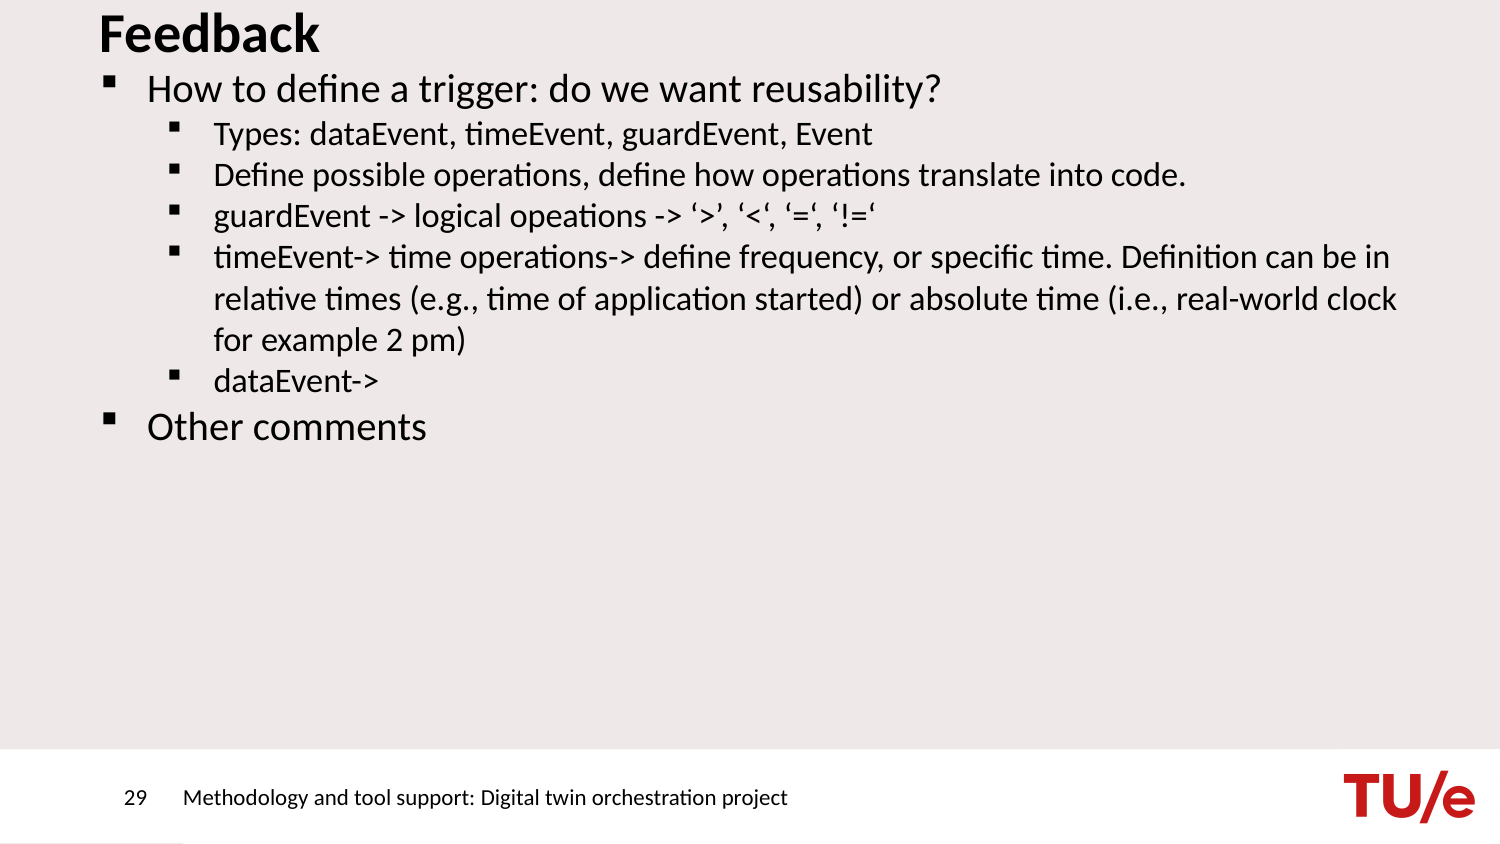

# Feedback
How to define a trigger: do we want reusability?
Types: dataEvent, timeEvent, guardEvent, Event
Define possible operations, define how operations translate into code.
guardEvent -> logical opeations -> ‘>’, ‘<‘, ‘=‘, ‘!=‘
timeEvent-> time operations-> define frequency, or specific time. Definition can be in relative times (e.g., time of application started) or absolute time (i.e., real-world clock for example 2 pm)
dataEvent->
Other comments

29
Methodology and tool support: Digital twin orchestration project